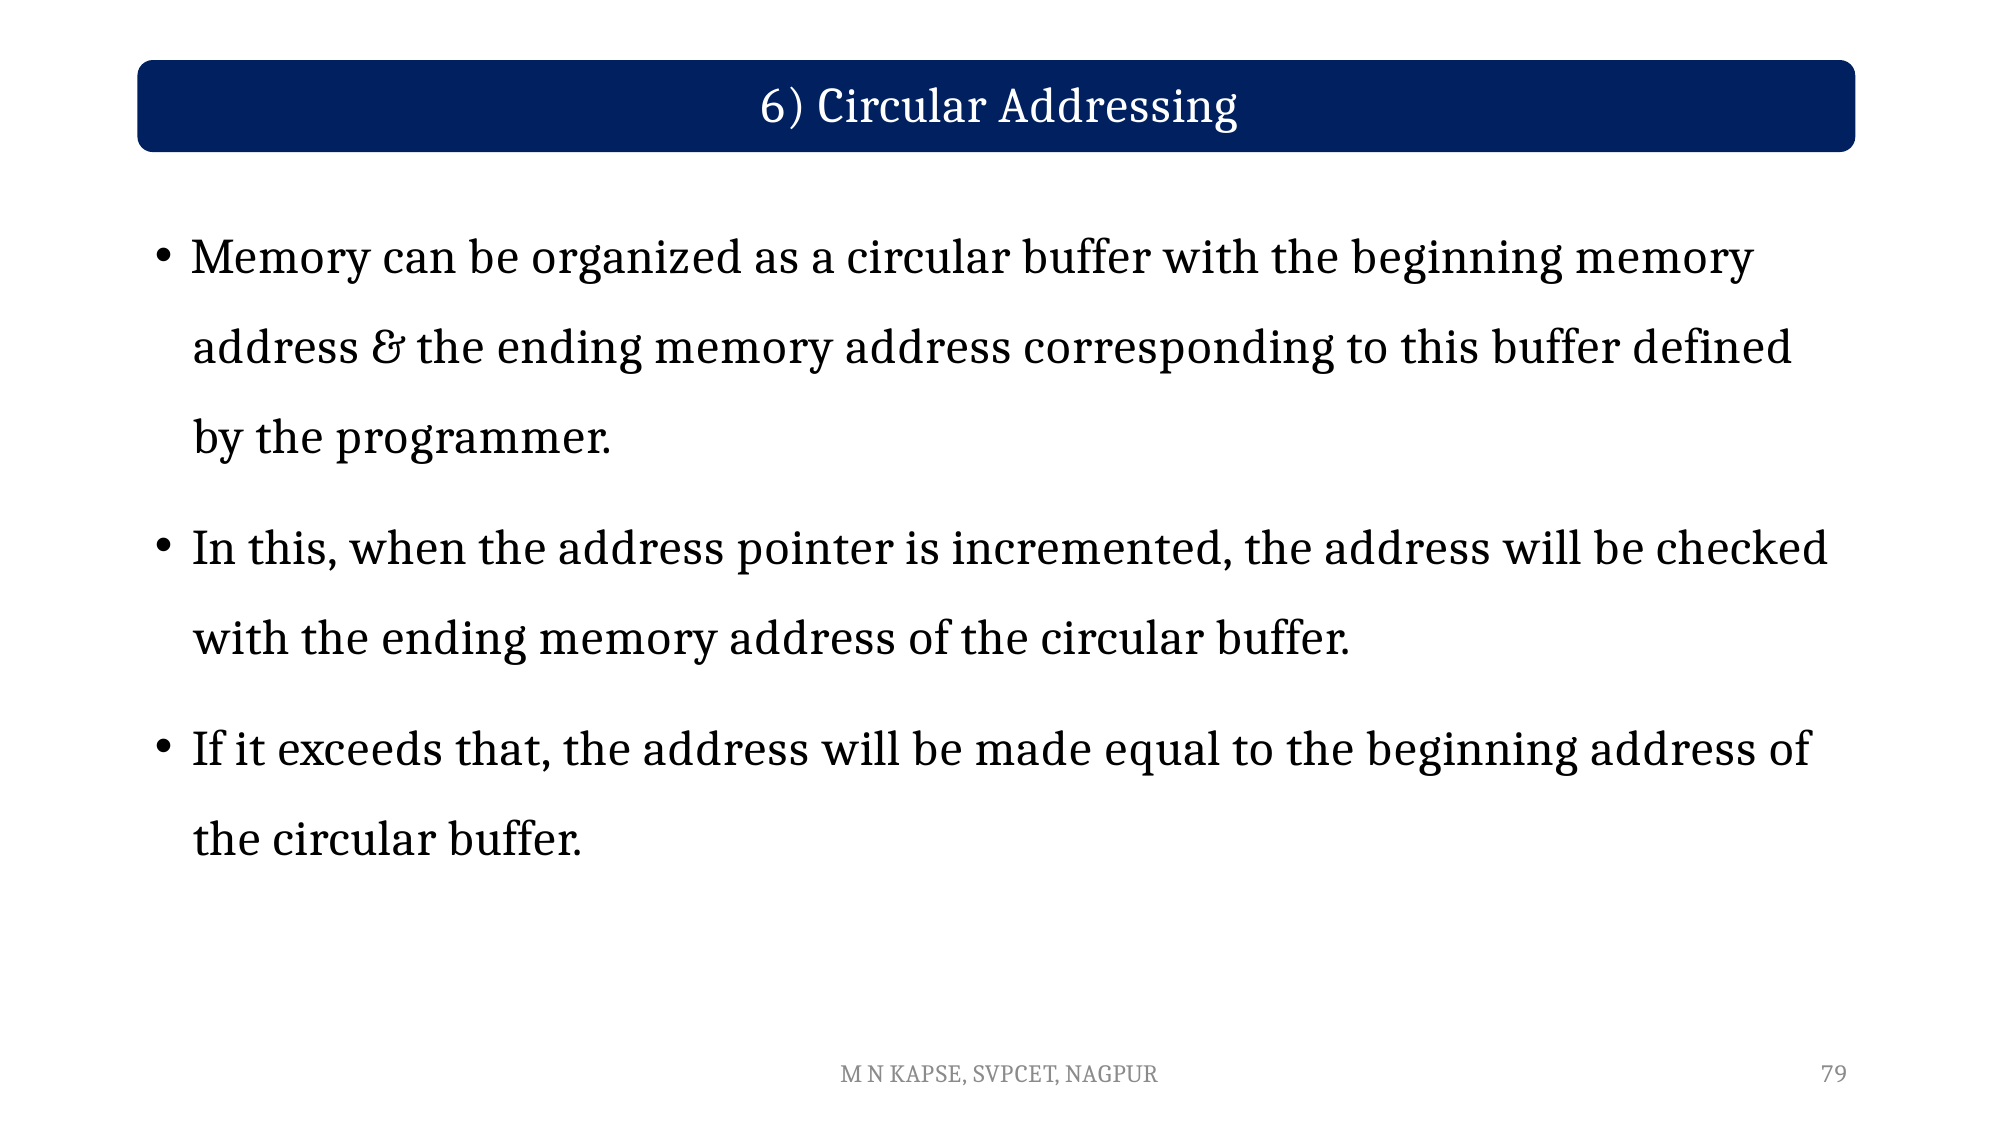

6) Circular Addressing
Memory can be organized as a circular buffer with the beginning memory address & the ending memory address corresponding to this buffer defined by the programmer.
In this, when the address pointer is incremented, the address will be checked with the ending memory address of the circular buffer.
If it exceeds that, the address will be made equal to the beginning address of the circular buffer.
M N KAPSE, SVPCET, NAGPUR
79